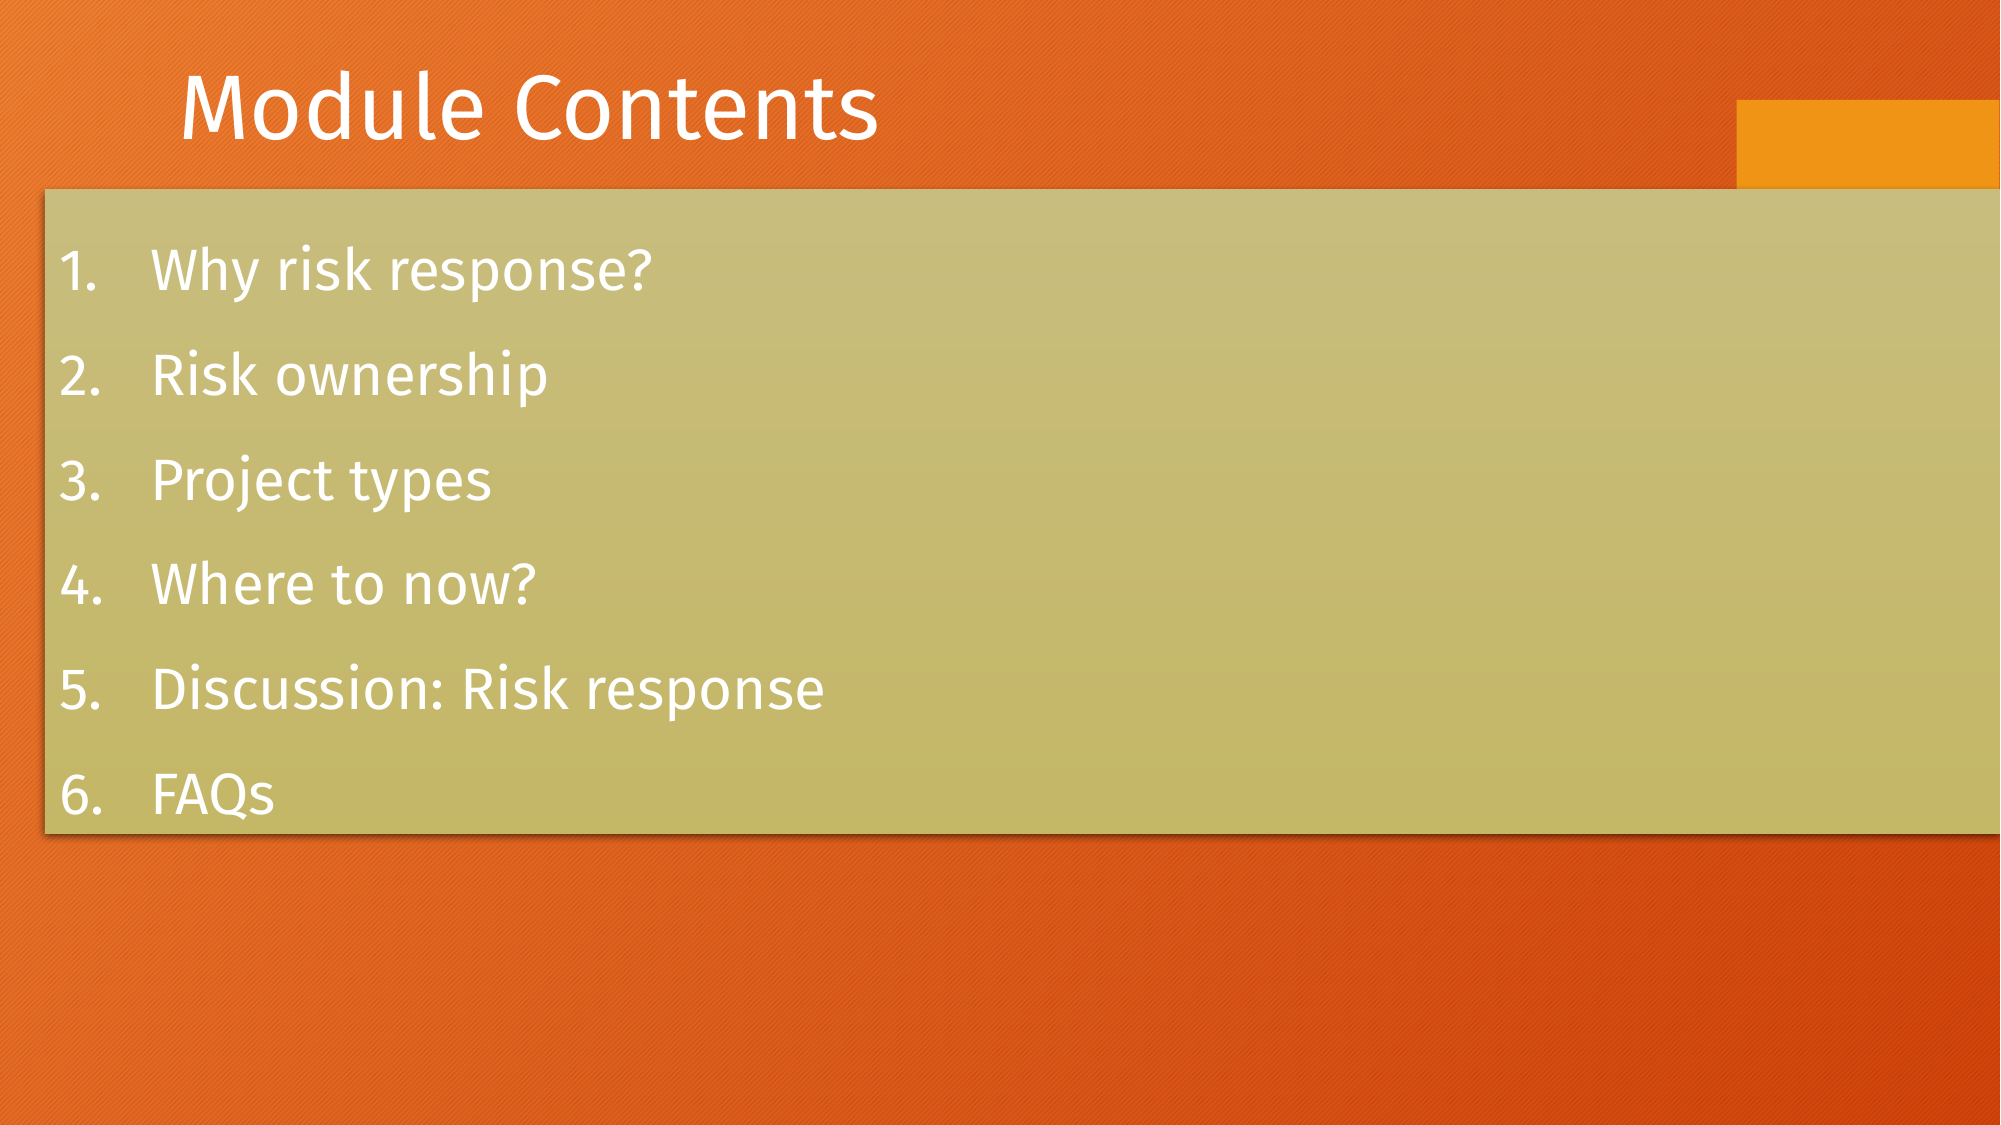

Module Contents
 Why risk response?
 Risk ownership
 Project types
 Where to now?
 Discussion: Risk response
 FAQs